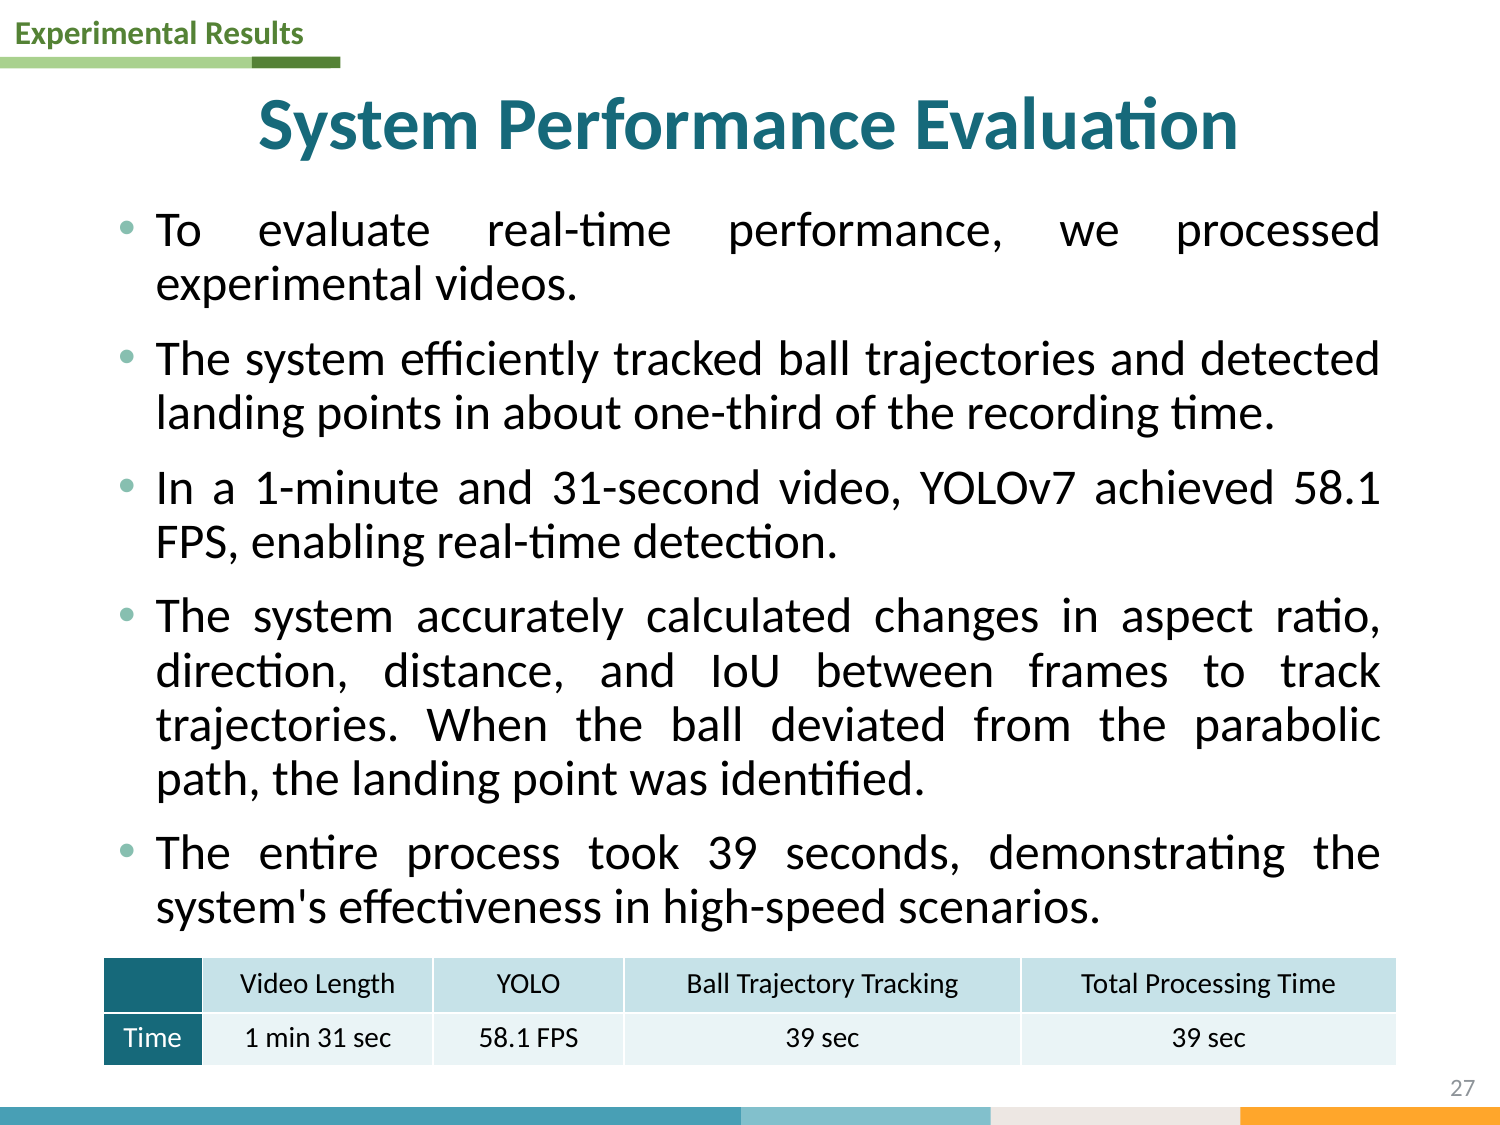

# System Performance Evaluation
To evaluate real-time performance, we processed experimental videos.
The system efficiently tracked ball trajectories and detected landing points in about one-third of the recording time.
In a 1-minute and 31-second video, YOLOv7 achieved 58.1 FPS, enabling real-time detection.
The system accurately calculated changes in aspect ratio, direction, distance, and IoU between frames to track trajectories. When the ball deviated from the parabolic path, the landing point was identified.
The entire process took 39 seconds, demonstrating the system's effectiveness in high-speed scenarios.
|  | Video Length | YOLO | Ball Trajectory Tracking | Total Processing Time |
| --- | --- | --- | --- | --- |
| Time | 1 min 31 sec | 58.1 FPS | 39 sec | 39 sec |
27